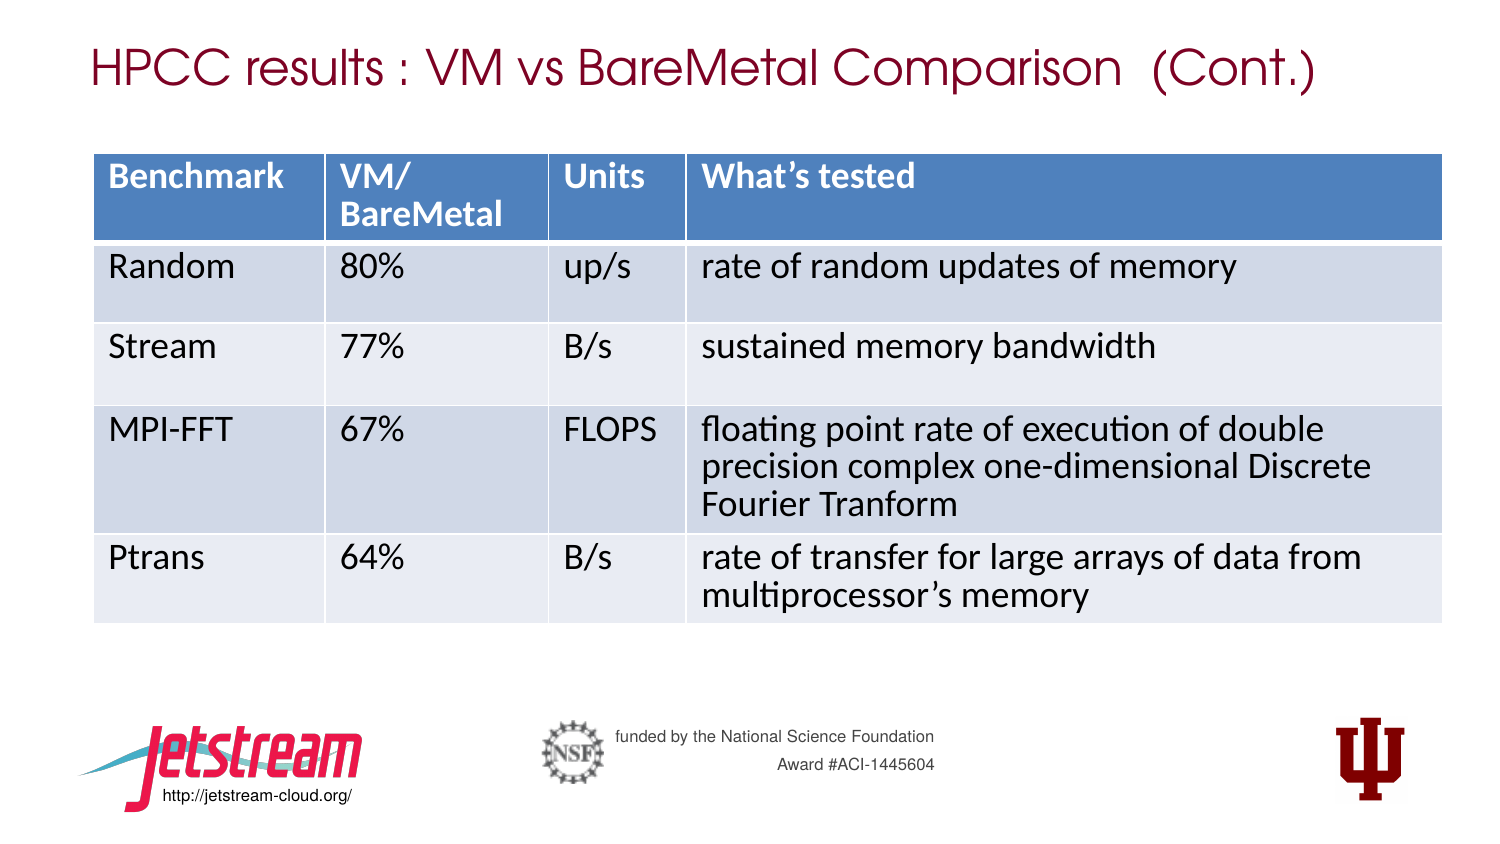

# HPCC results : VM vs BareMetal Comparison  (Cont.)
| Benchmark | VM/ BareMetal | Units | What’s tested |
| --- | --- | --- | --- |
| Random | 80% | up/s | rate of random updates of memory |
| Stream | 77% | B/s | sustained memory bandwidth |
| MPI-FFT | 67% | FLOPS | floating point rate of execution of double precision complex one-dimensional Discrete Fourier Tranform |
| Ptrans | 64% | B/s | rate of transfer for large arrays of data from multiprocessor’s memory |